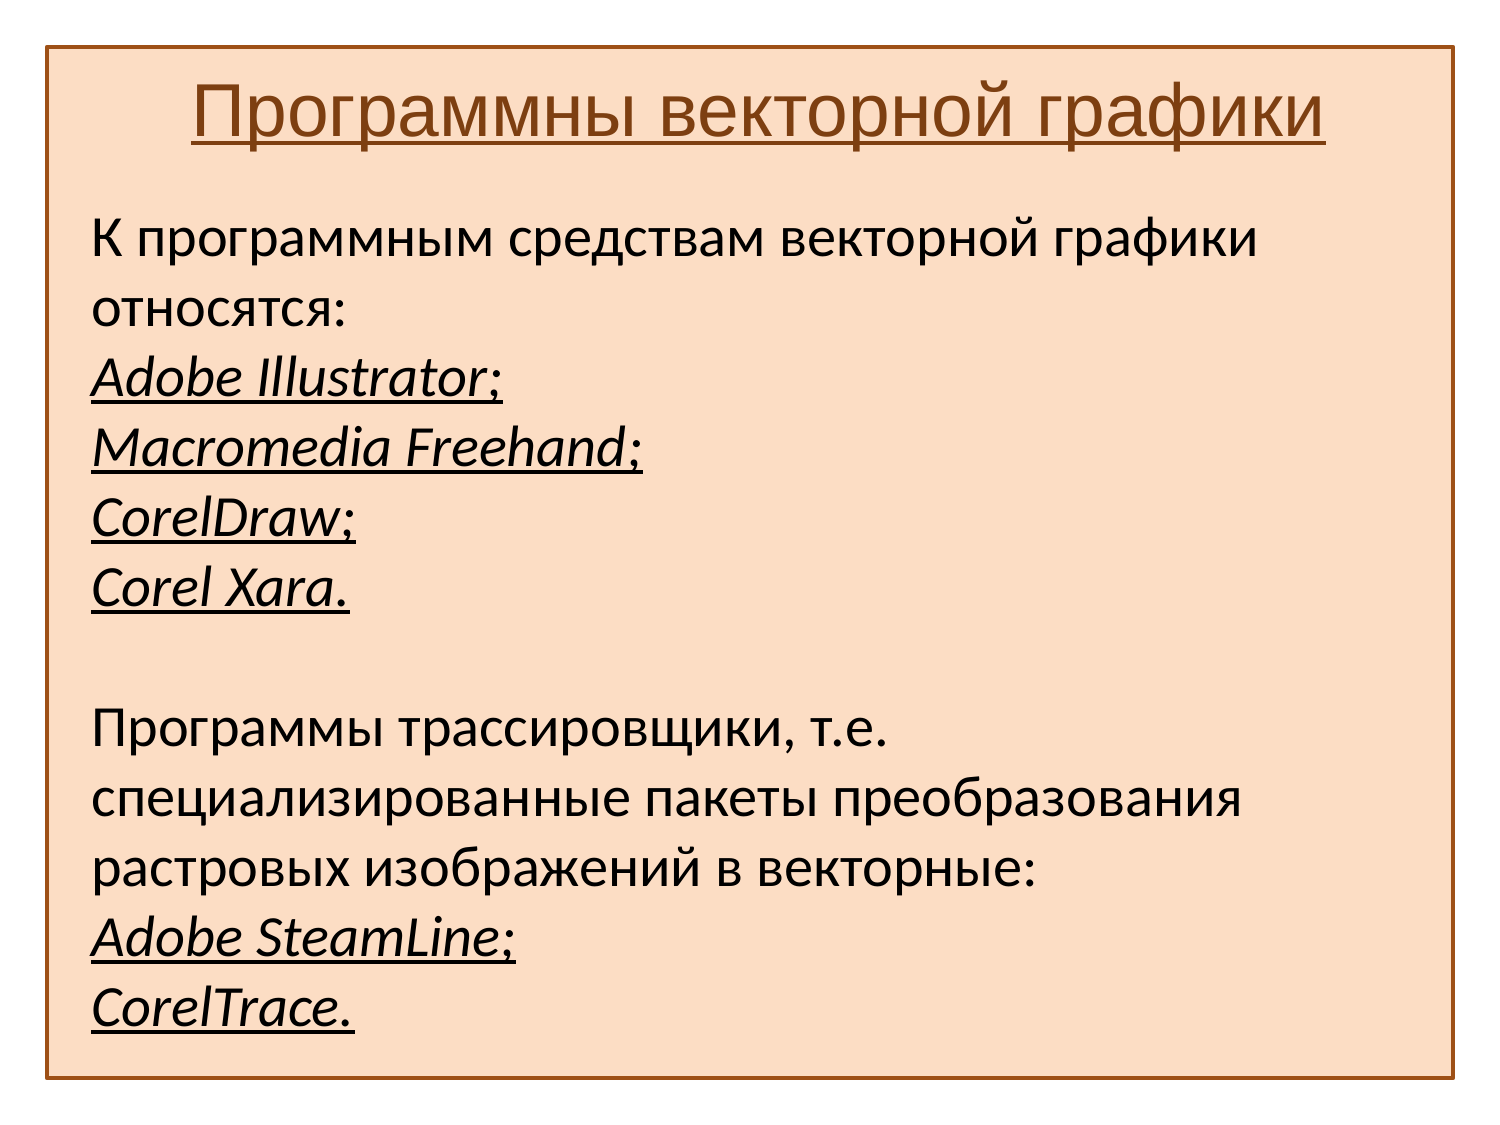

Программны векторной графики
К программным средствам векторной графики относятся:
Adobe Illustrator;
Macromedia Freehand;
CorelDraw;
Corel Xara.

Программы трассировщики, т.е. специализированные пакеты преобразования растровых изображений в векторные:
Adobe SteamLine;
CorelTrace.